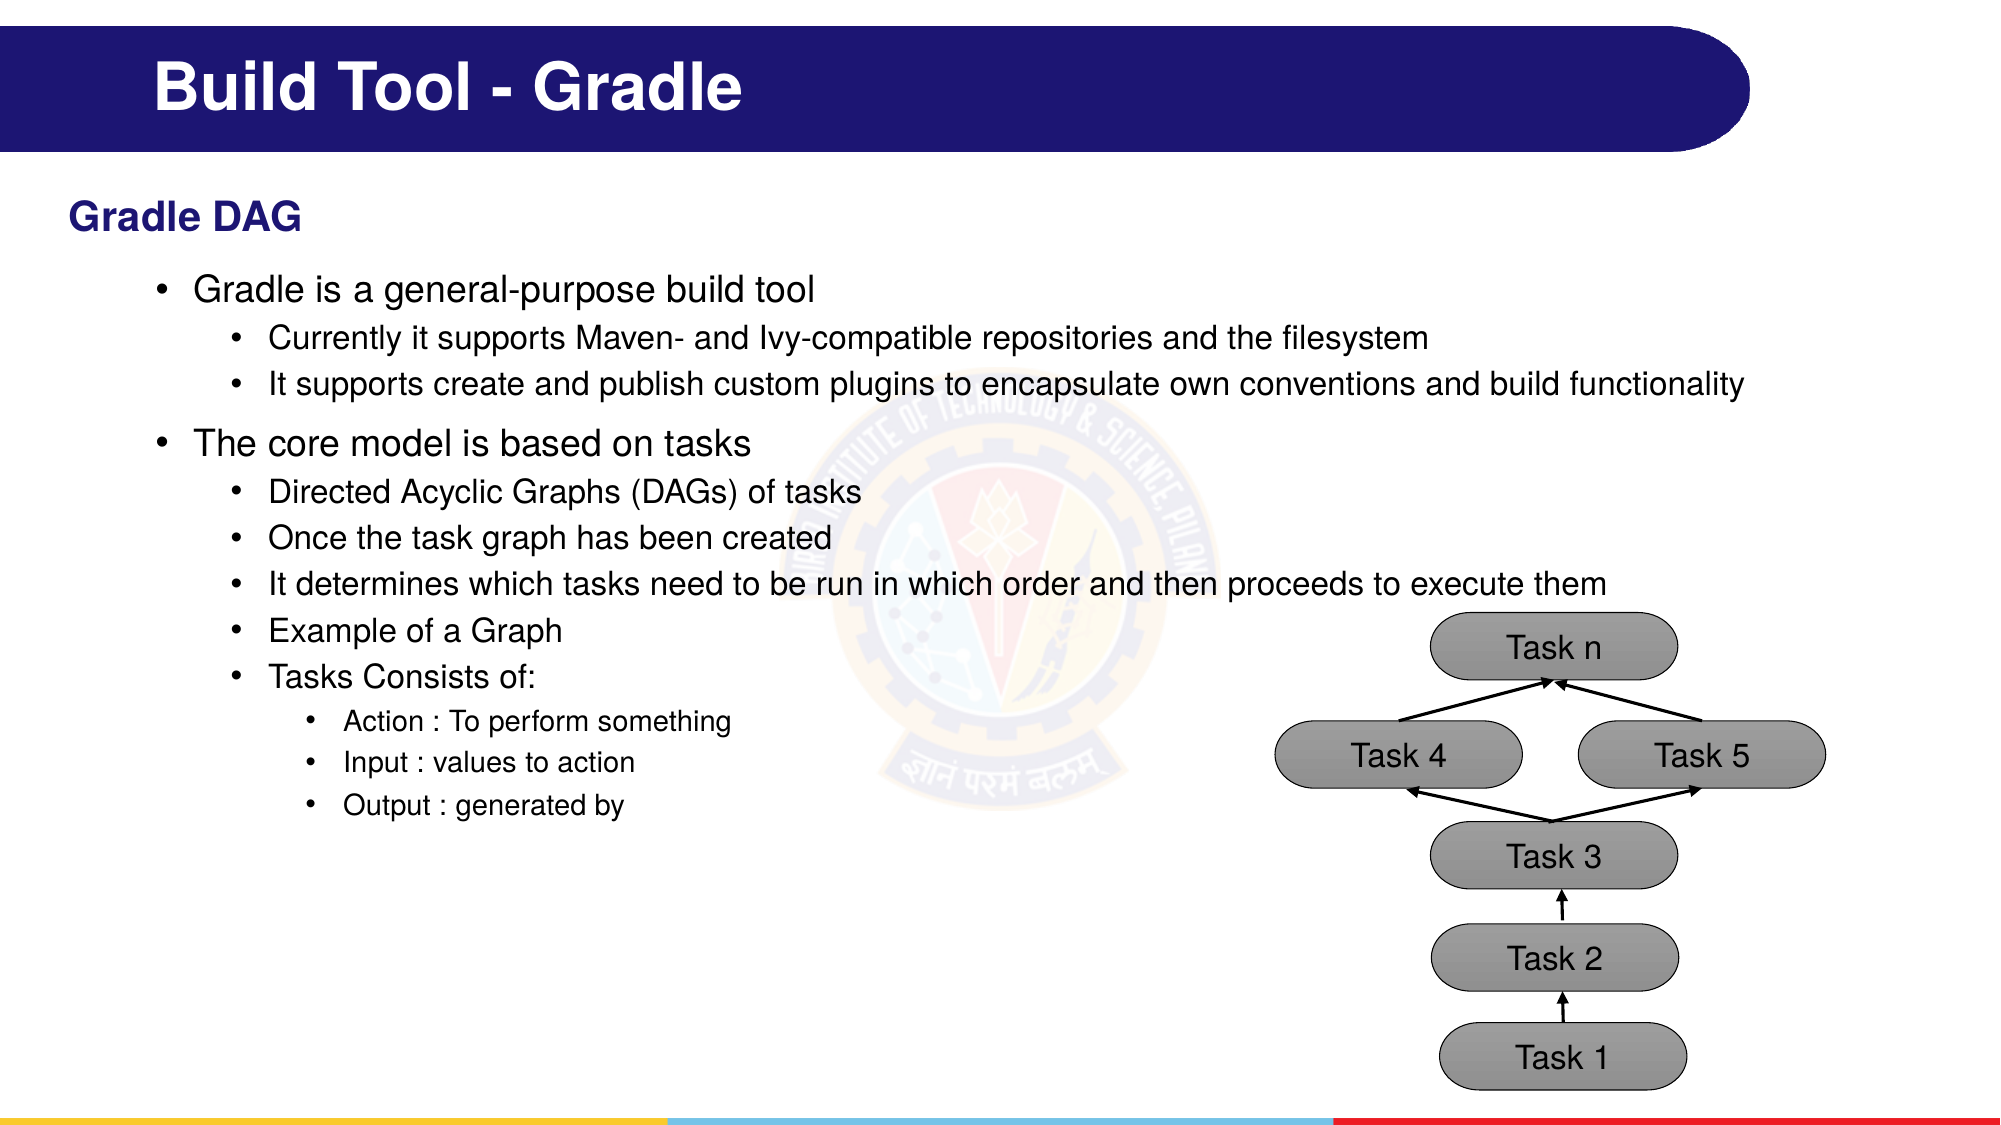

# Build Tool - Gradle
Gradle DAG
Gradle is a general-purpose build tool
Currently it supports Maven- and Ivy-compatible repositories and the filesystem
It supports create and publish custom plugins to encapsulate own conventions and build functionality
The core model is based on tasks
Directed Acyclic Graphs (DAGs) of tasks
Once the task graph has been created
It determines which tasks need to be run in which order and then proceeds to execute them
Example of a Graph
Tasks Consists of:
Action : To perform something
Input : values to action
Output : generated by

Task n
Task 4
Task 5
Task 3
Task 2
Task 1